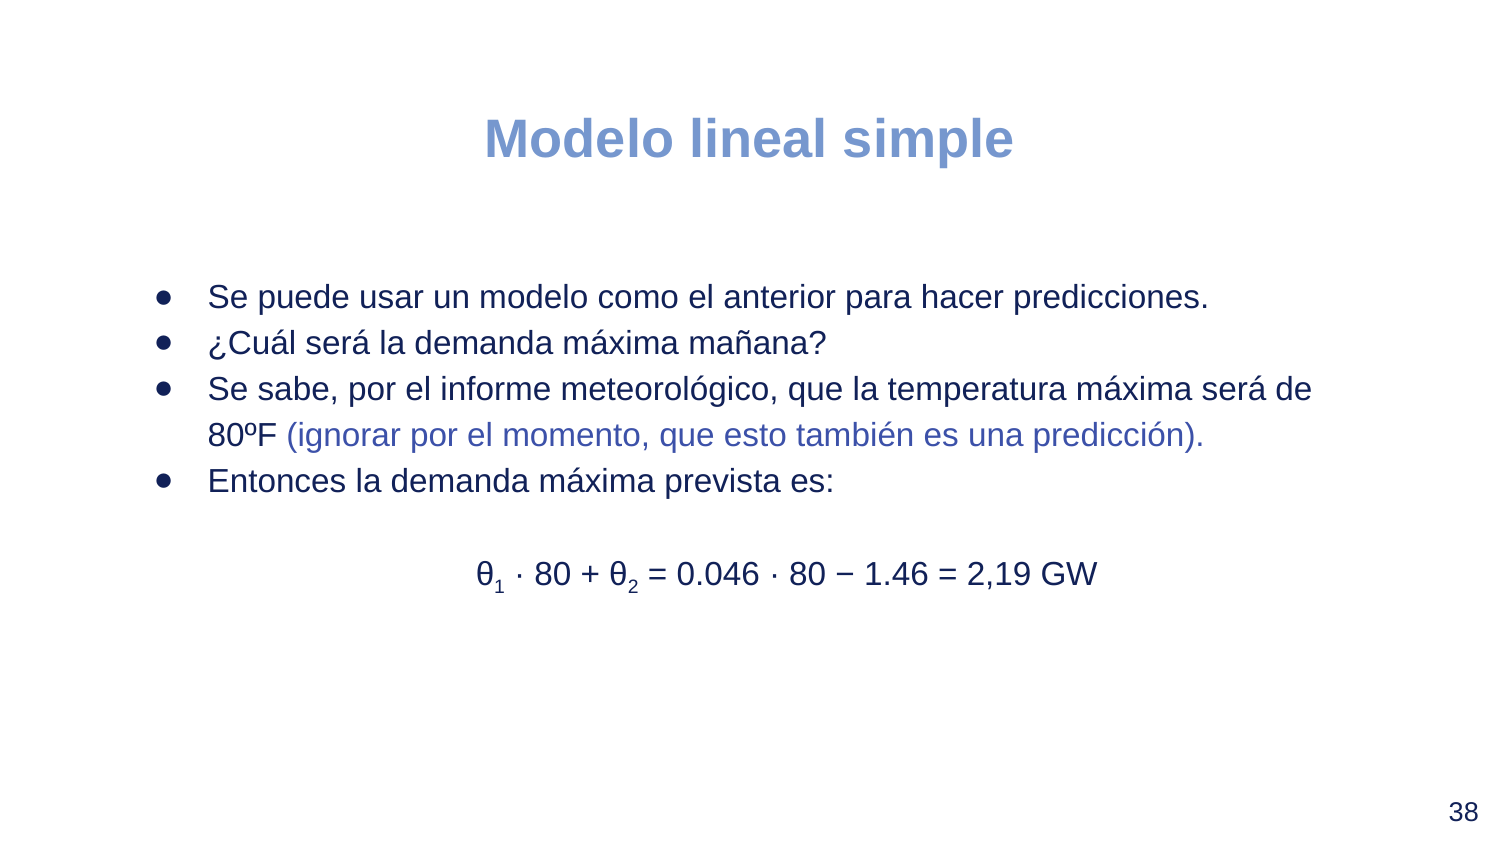

Modelo lineal simple
Se puede usar un modelo como el anterior para hacer predicciones.
¿Cuál será la demanda máxima mañana?
Se sabe, por el informe meteorológico, que la temperatura máxima será de 80ºF (ignorar por el momento, que esto también es una predicción).
Entonces la demanda máxima prevista es:

θ1 · 80 + θ2 = 0.046 · 80 − 1.46 = 2,19 GW
38